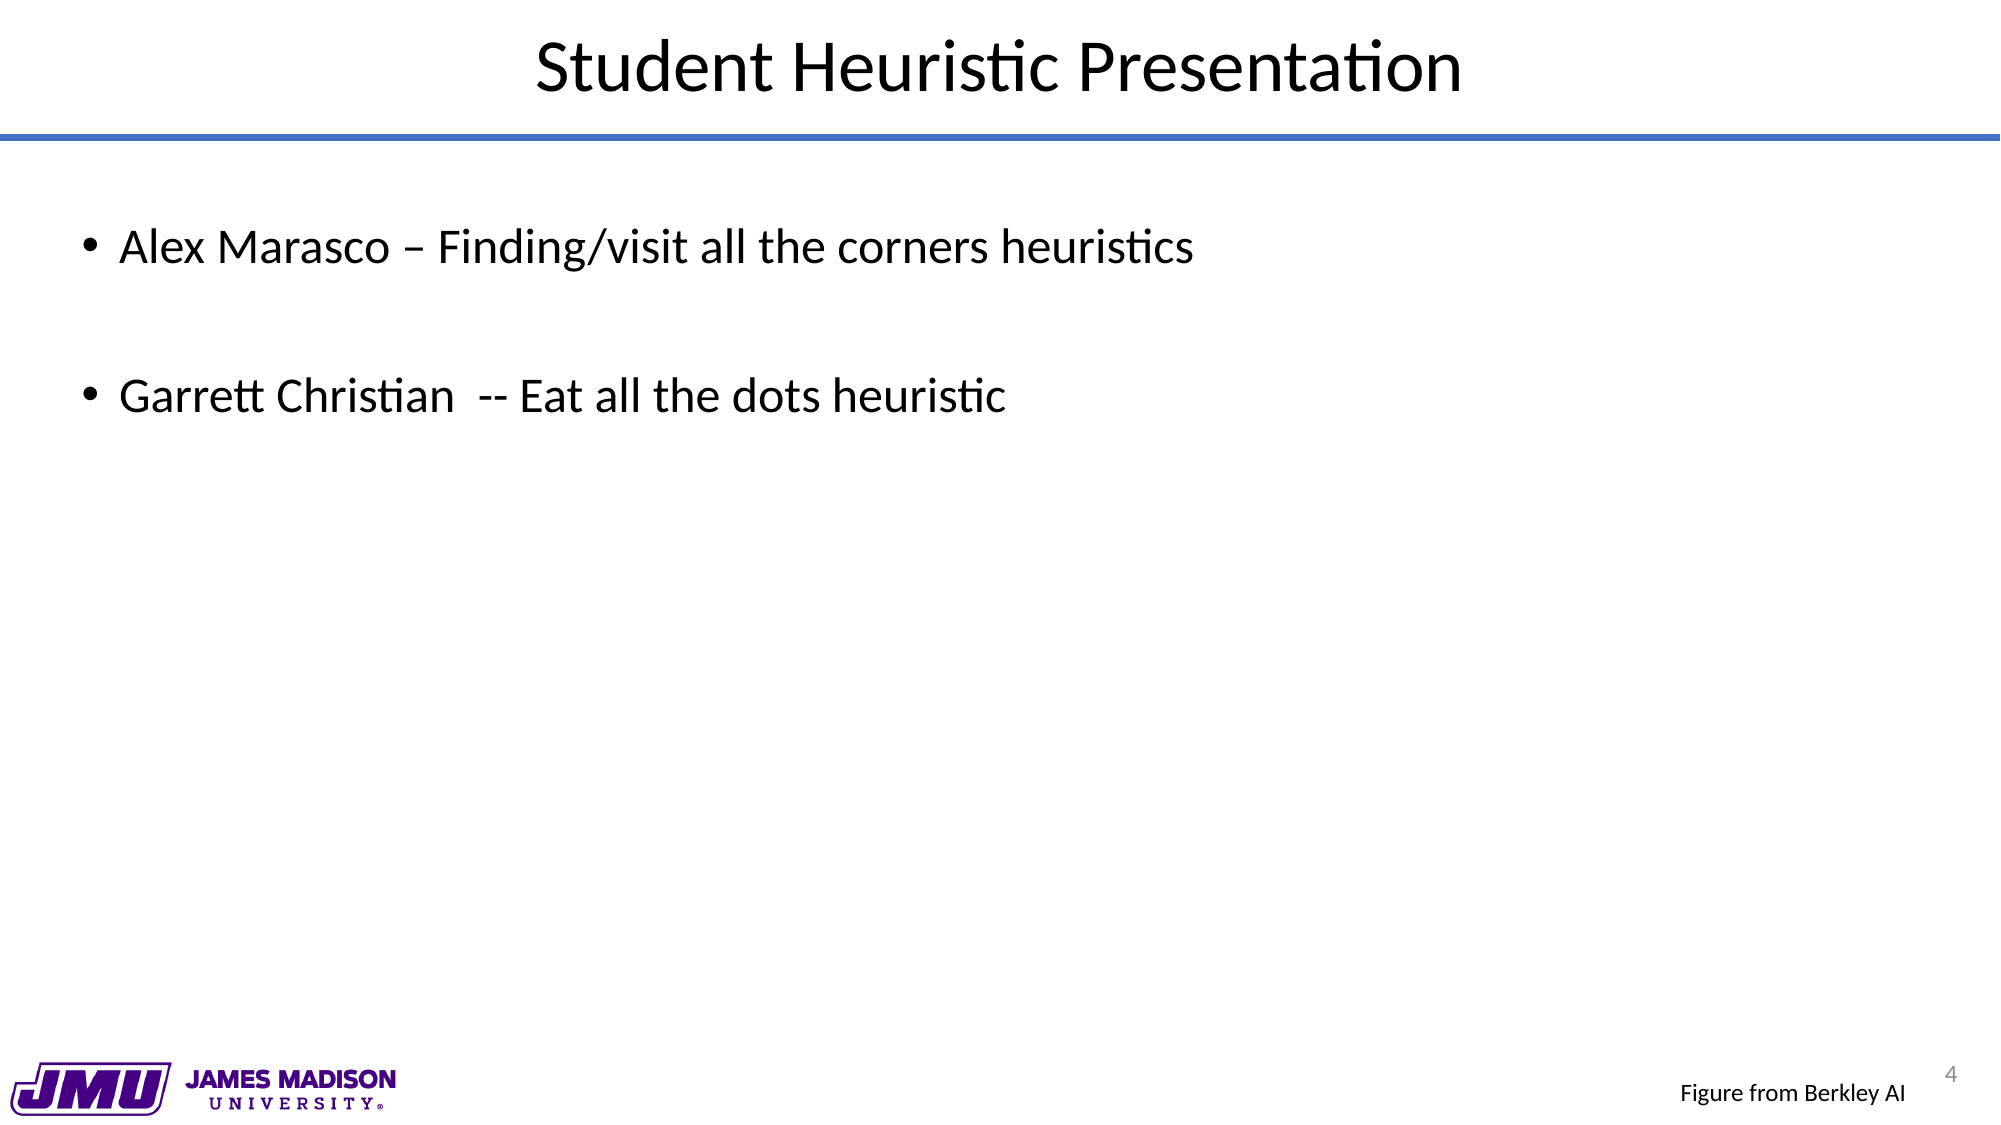

# Student Heuristic Presentation
Alex Marasco – Finding/visit all the corners heuristics

Garrett Christian  -- Eat all the dots heuristic
4
Figure from Berkley AI